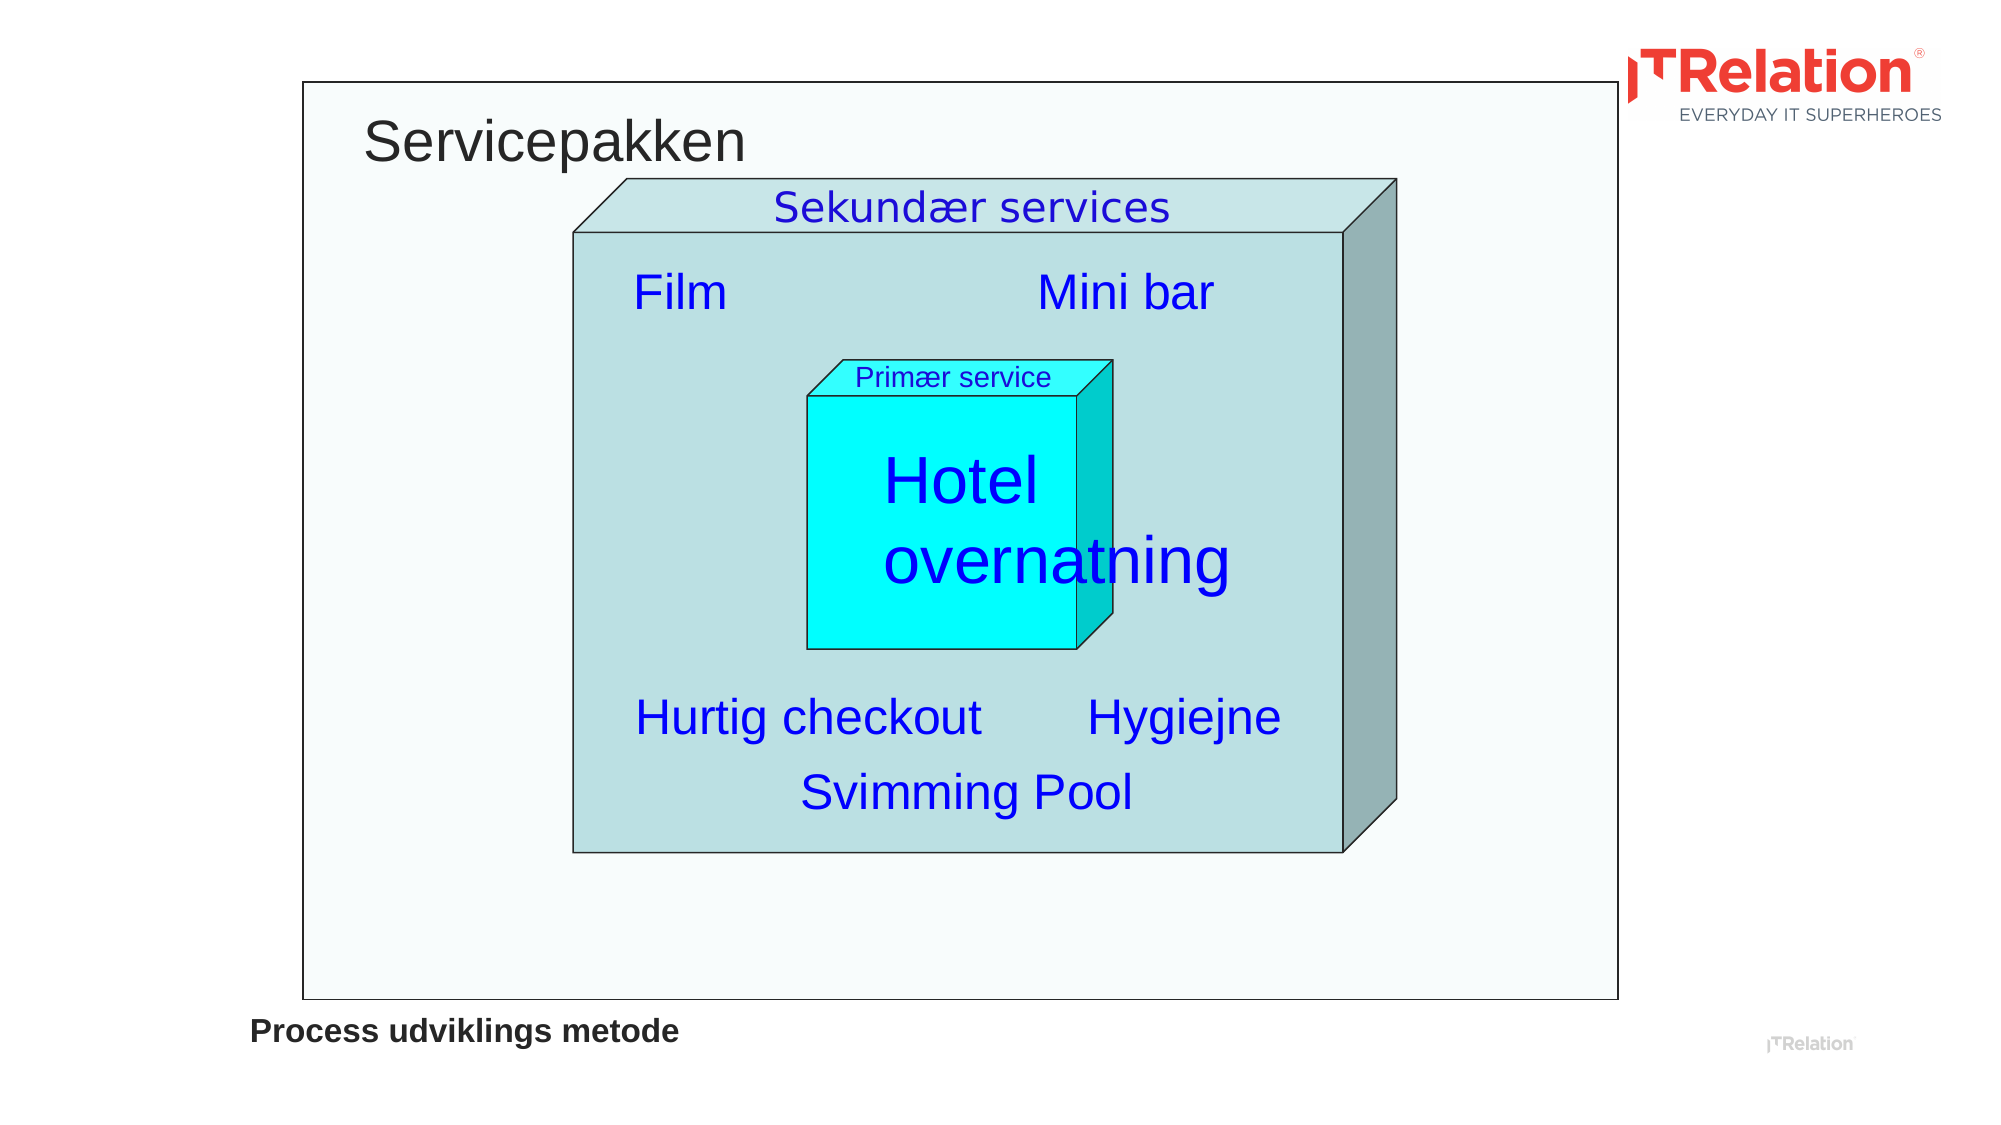

32

Servicepakken
Service / Ydelse

Sekundær services
Film
Mini bar
Primær service

Hotel
overnatning
Hurtig checkout
Hygiejne
Svimming Pool
# Process udviklings metode